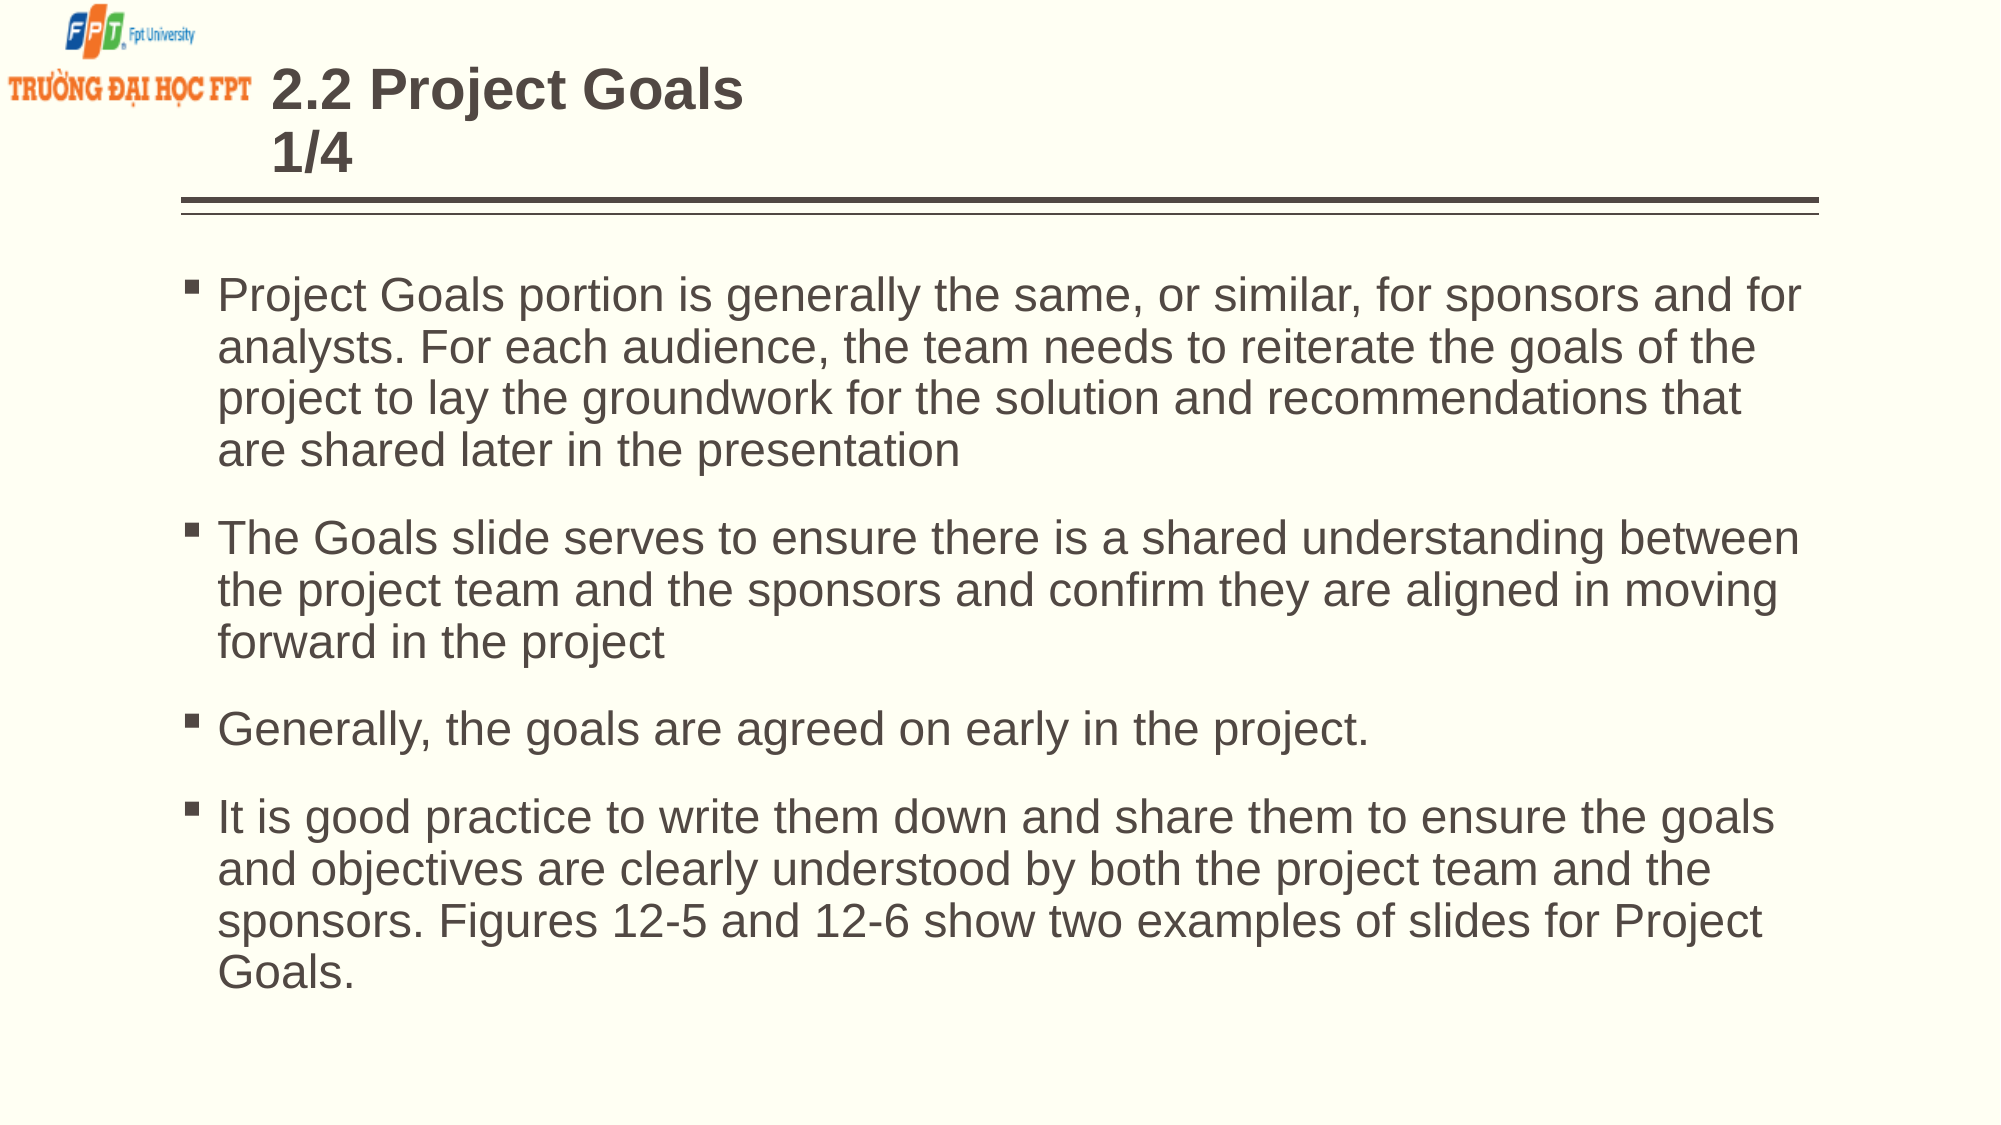

# 2.2 Project Goals                                                              1/4
Project Goals portion is generally the same, or similar, for sponsors and for analysts. For each audience, the team needs to reiterate the goals of the project to lay the groundwork for the solution and recommendations that are shared later in the presentation
The Goals slide serves to ensure there is a shared understanding between the project team and the sponsors and confirm they are aligned in moving forward in the project
Generally, the goals are agreed on early in the project.
It is good practice to write them down and share them to ensure the goals and objectives are clearly understood by both the project team and the sponsors. Figures 12-5 and 12-6 show two examples of slides for Project Goals.